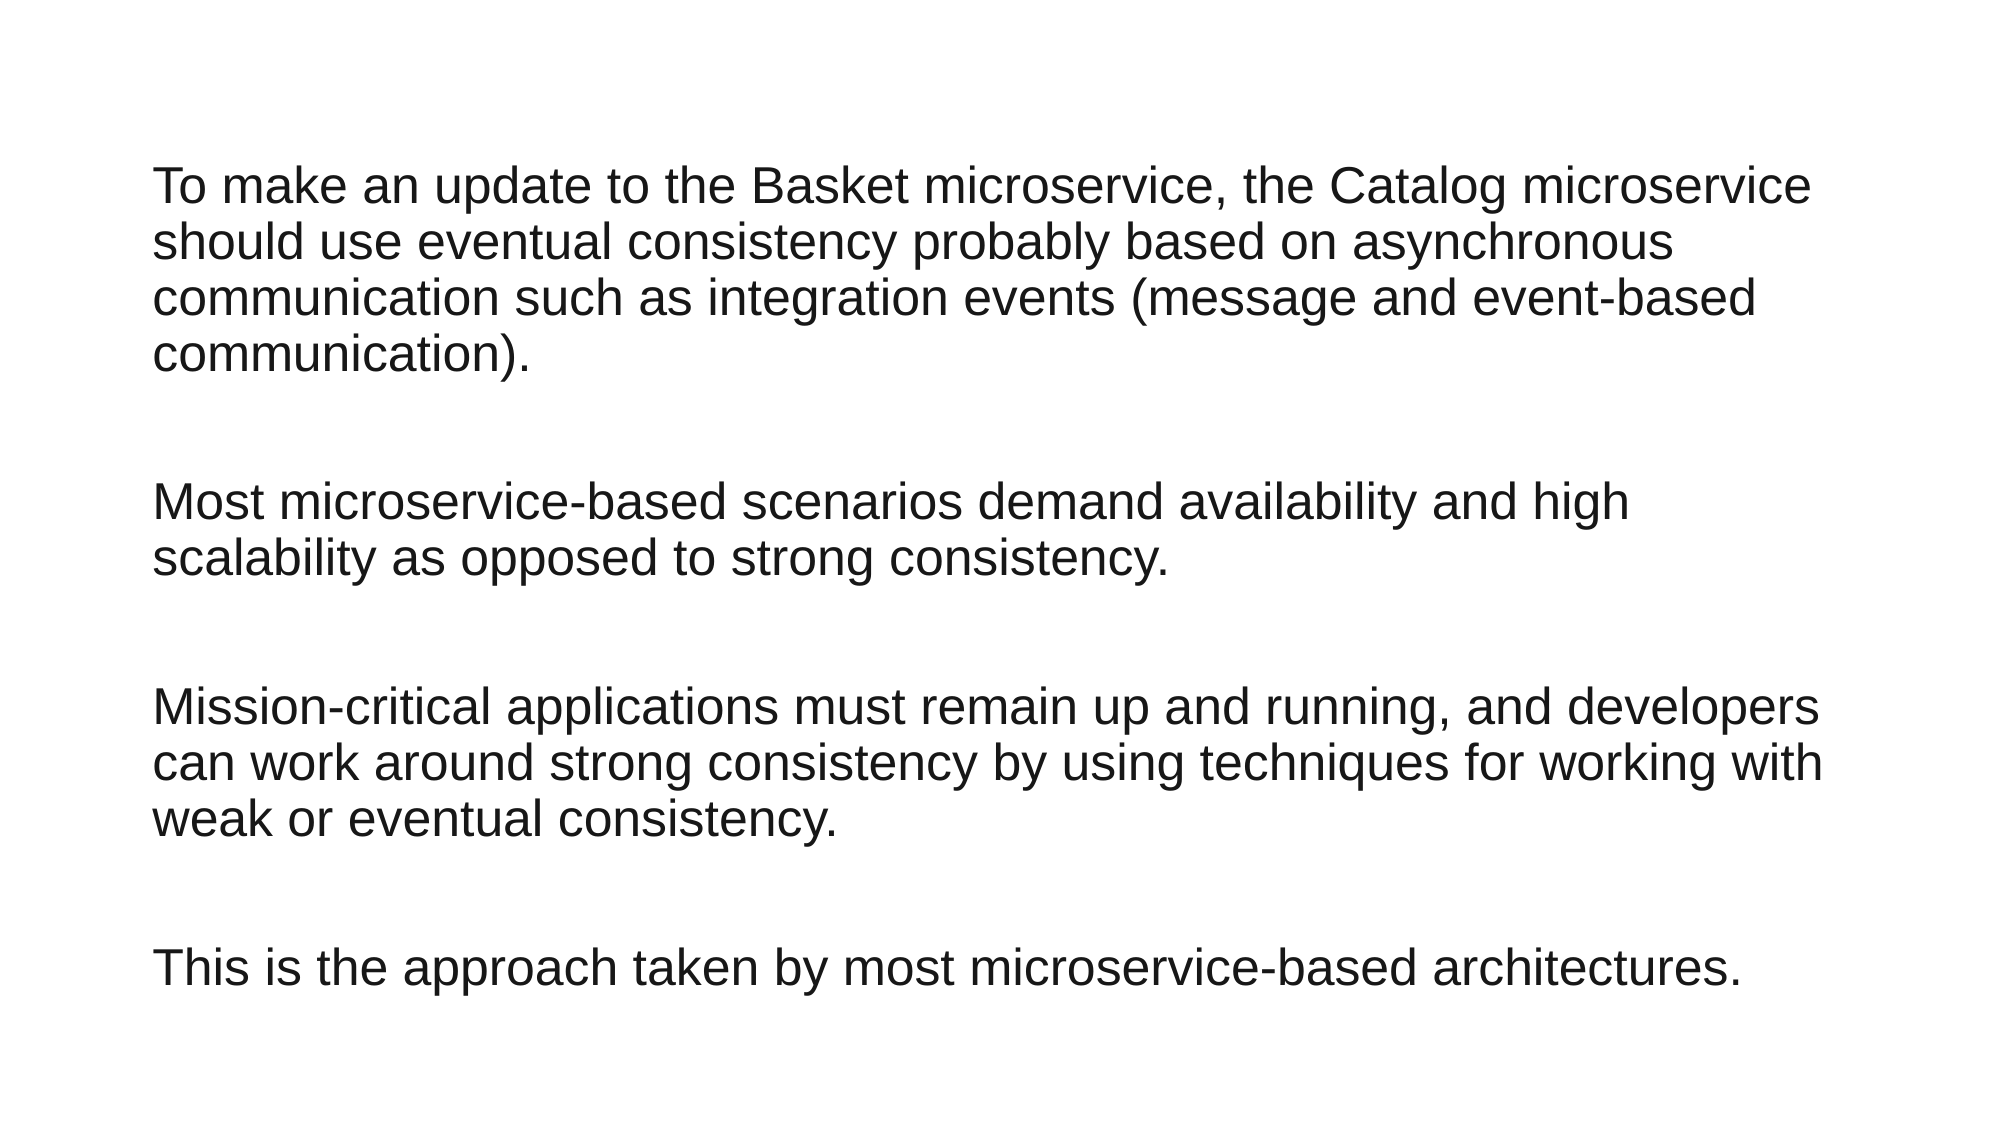

To make an update to the Basket microservice, the Catalog microservice should use eventual consistency probably based on asynchronous communication such as integration events (message and event-based communication).

Most microservice-based scenarios demand availability and high scalability as opposed to strong consistency.

Mission-critical applications must remain up and running, and developers can work around strong consistency by using techniques for working with weak or eventual consistency.

This is the approach taken by most microservice-based architectures.